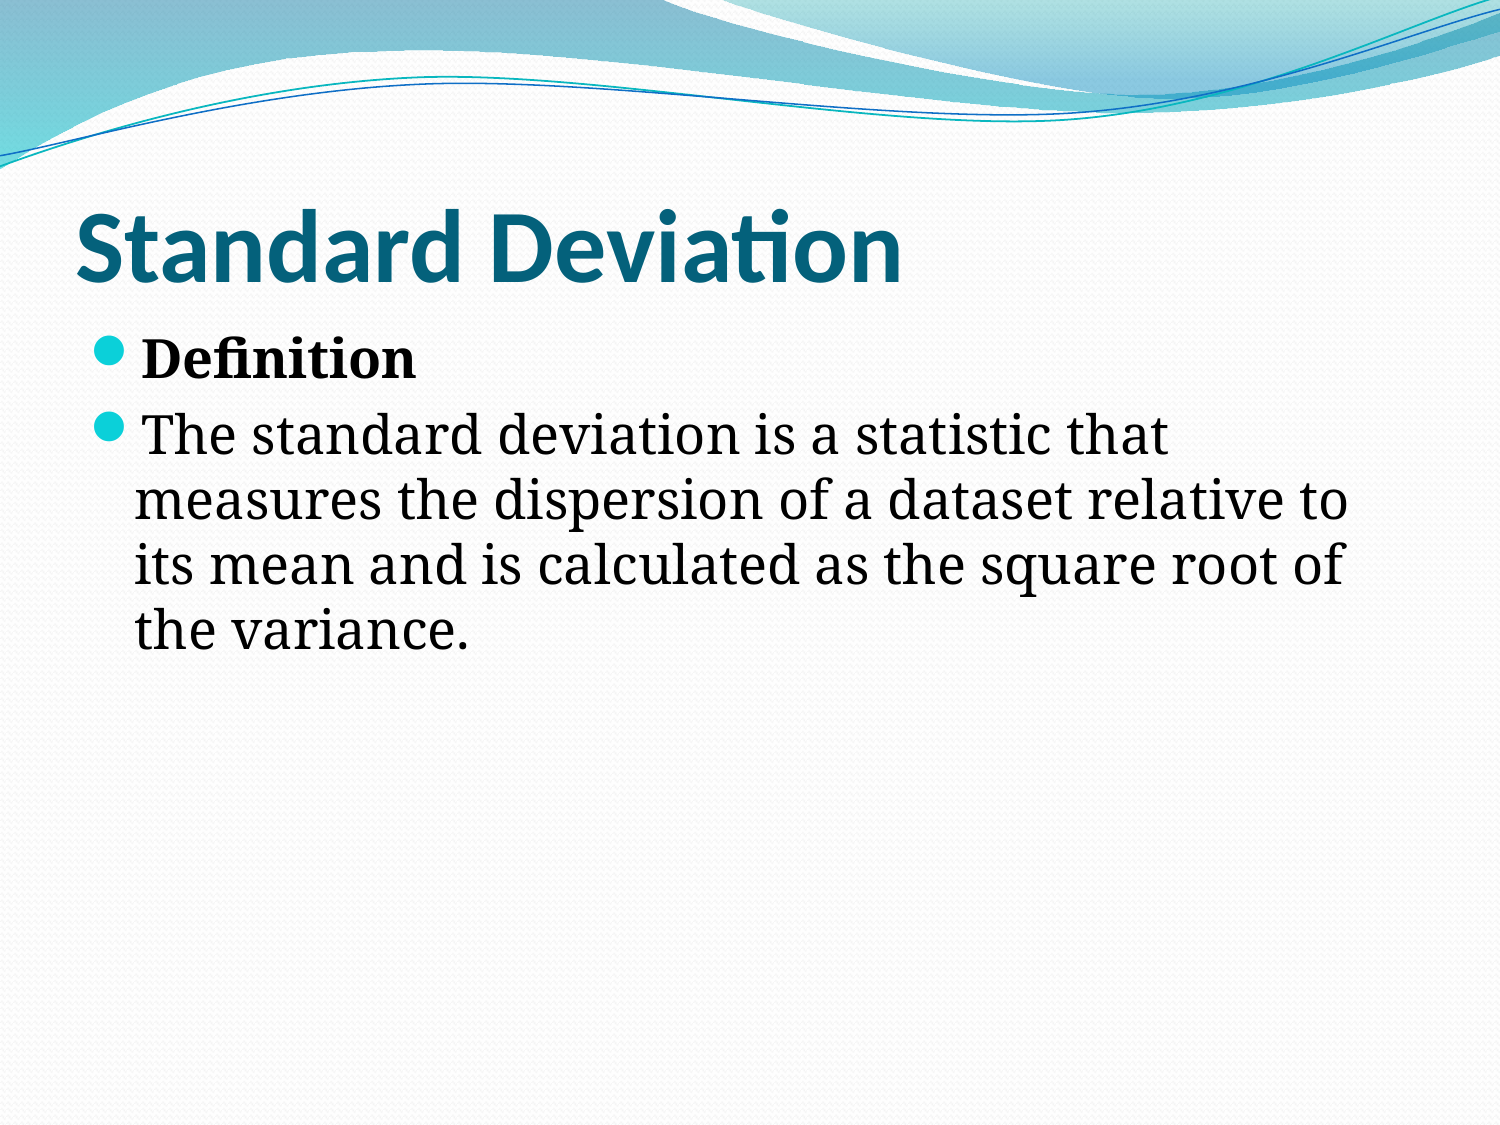

# Standard Deviation
Definition
The standard deviation is a statistic that measures the dispersion of a dataset relative to its mean and is calculated as the square root of the variance.